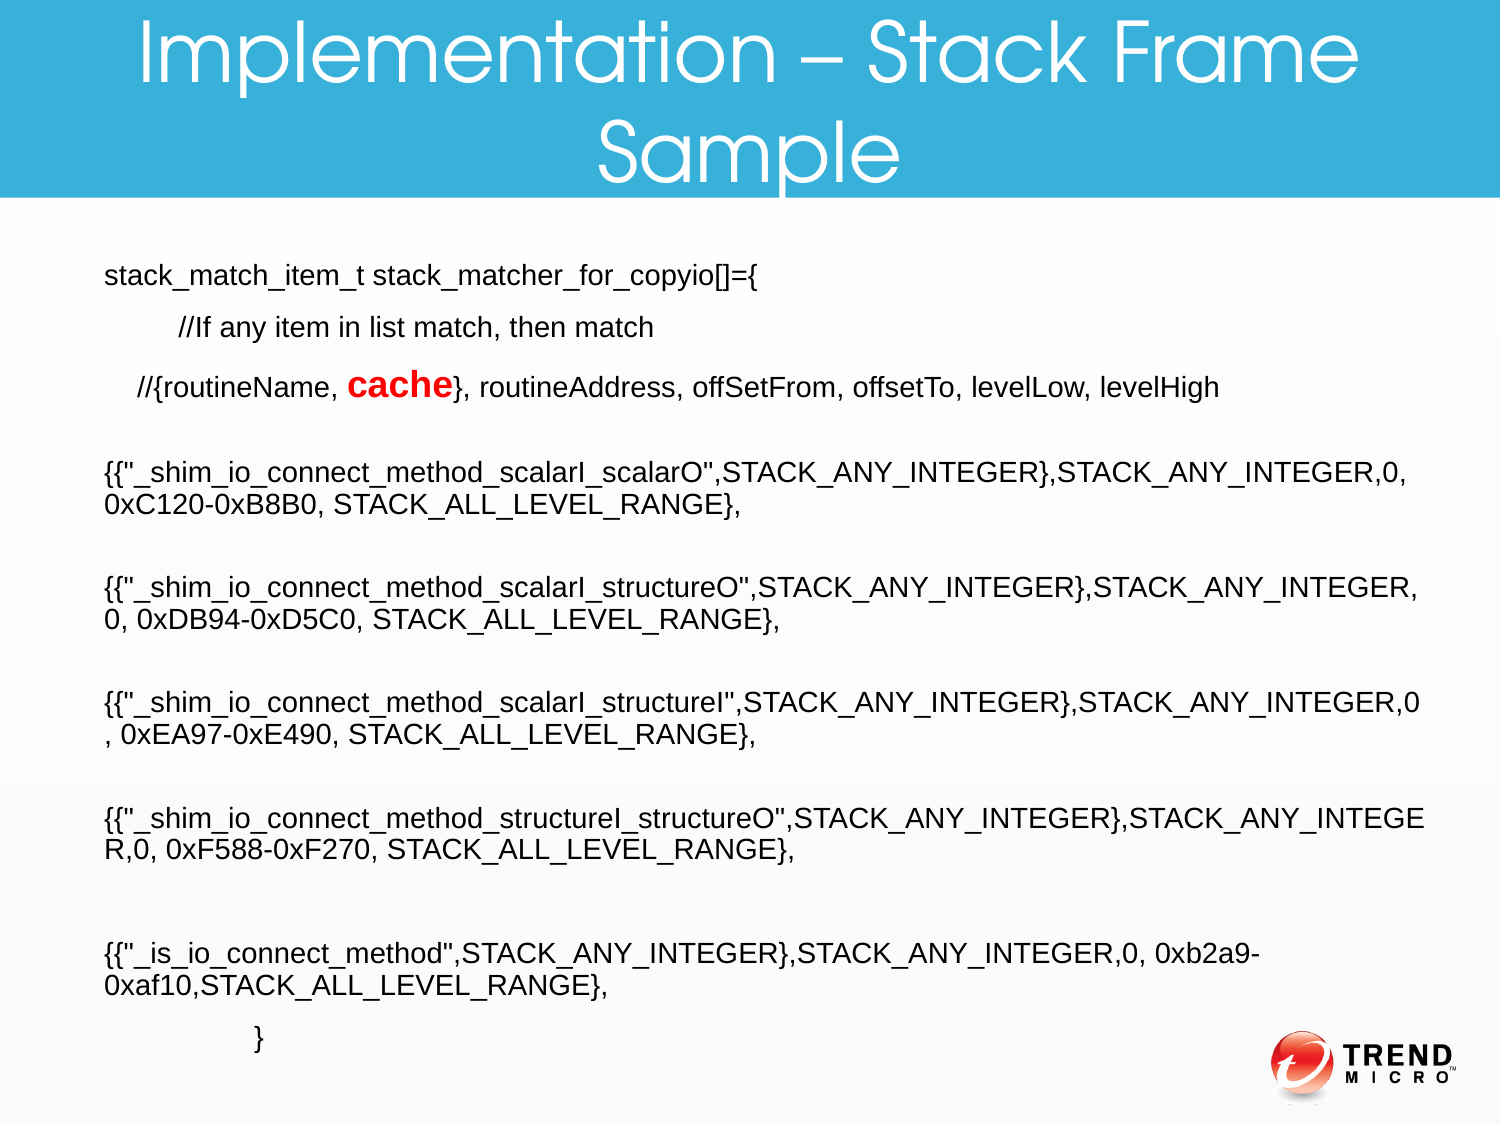

Implementation – Stack Frame Sample
stack_match_item_t stack_matcher_for_copyio[]={
         //If any item in list match, then match
    //{routineName, cache}, routineAddress, offSetFrom, offsetTo, levelLow, levelHigh
     {{"_shim_io_connect_method_scalarI_scalarO",STACK_ANY_INTEGER},STACK_ANY_INTEGER,0, 0xC120-0xB8B0, STACK_ALL_LEVEL_RANGE},
    {{"_shim_io_connect_method_scalarI_structureO",STACK_ANY_INTEGER},STACK_ANY_INTEGER,0, 0xDB94-0xD5C0, STACK_ALL_LEVEL_RANGE},
    {{"_shim_io_connect_method_scalarI_structureI",STACK_ANY_INTEGER},STACK_ANY_INTEGER,0, 0xEA97-0xE490, STACK_ALL_LEVEL_RANGE},
    {{"_shim_io_connect_method_structureI_structureO",STACK_ANY_INTEGER},STACK_ANY_INTEGER,0, 0xF588-0xF270, STACK_ALL_LEVEL_RANGE},

{{"_is_io_connect_method",STACK_ANY_INTEGER},STACK_ANY_INTEGER,0, 0xb2a9-0xaf10,STACK_ALL_LEVEL_RANGE},
	}